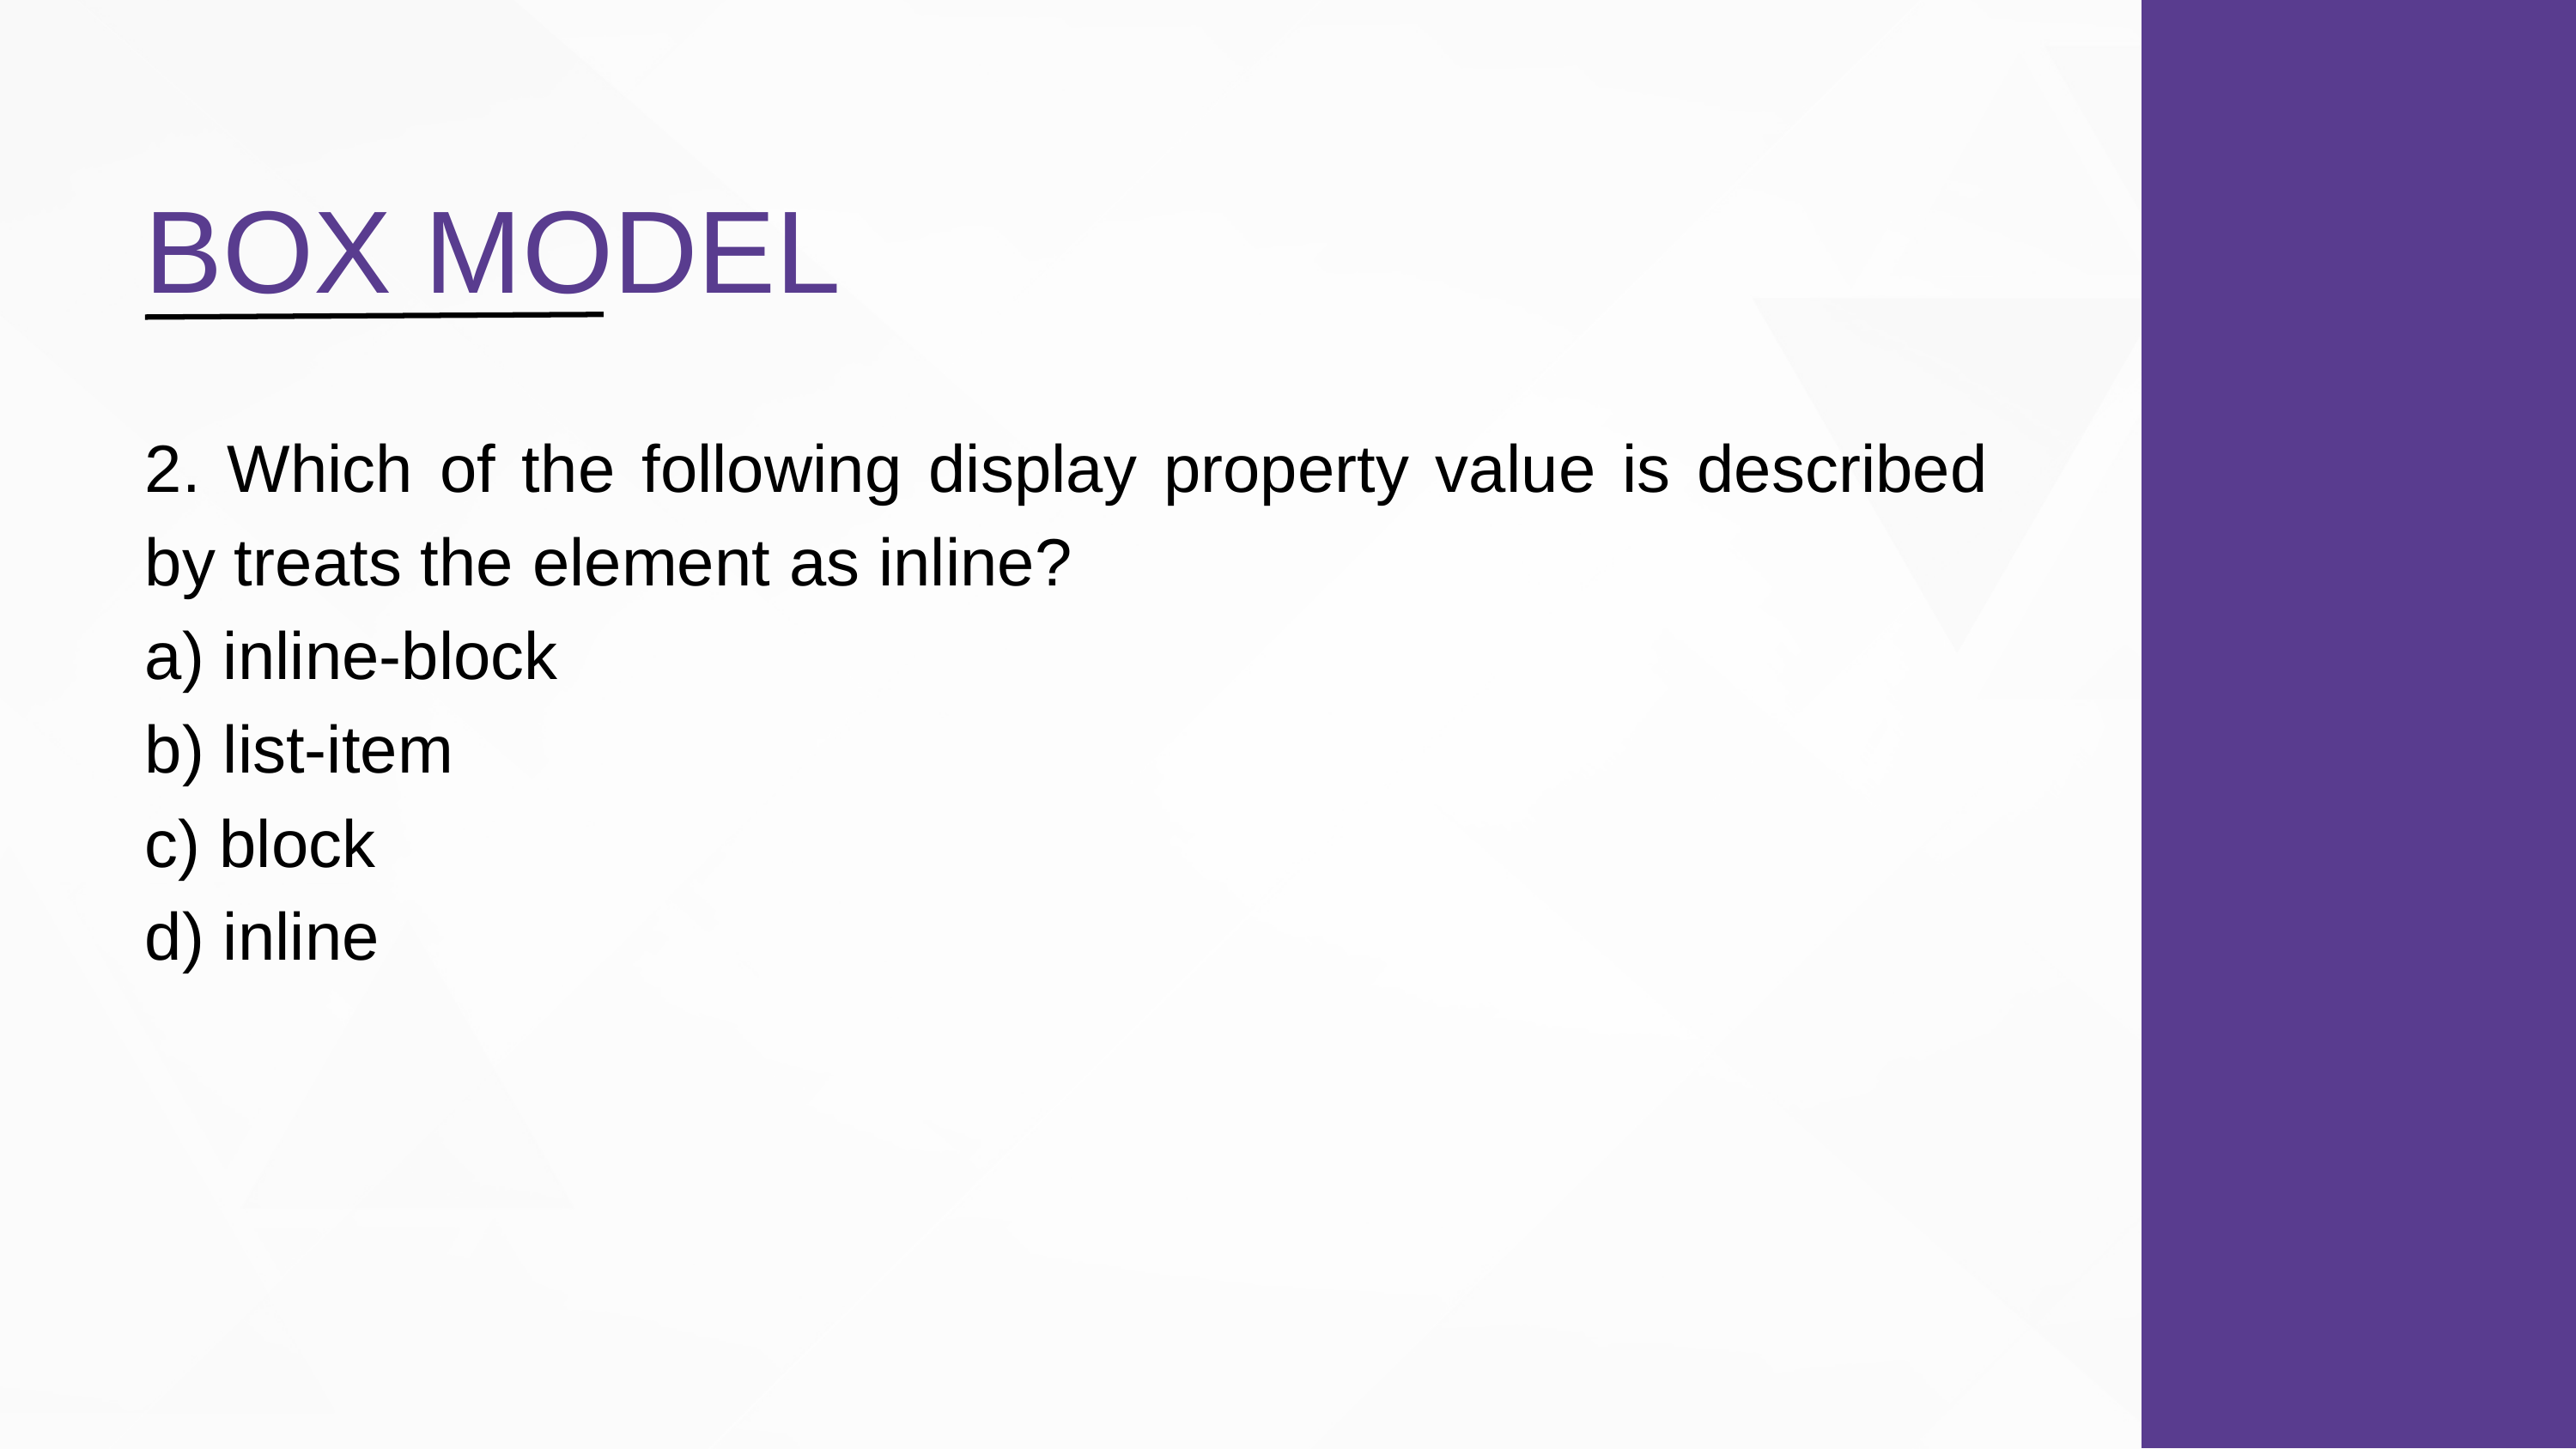

BOX MODEL

2. Which of the following display property value is described by treats the element as inline?
a) inline-block
b) list-item
c) block
d) inline